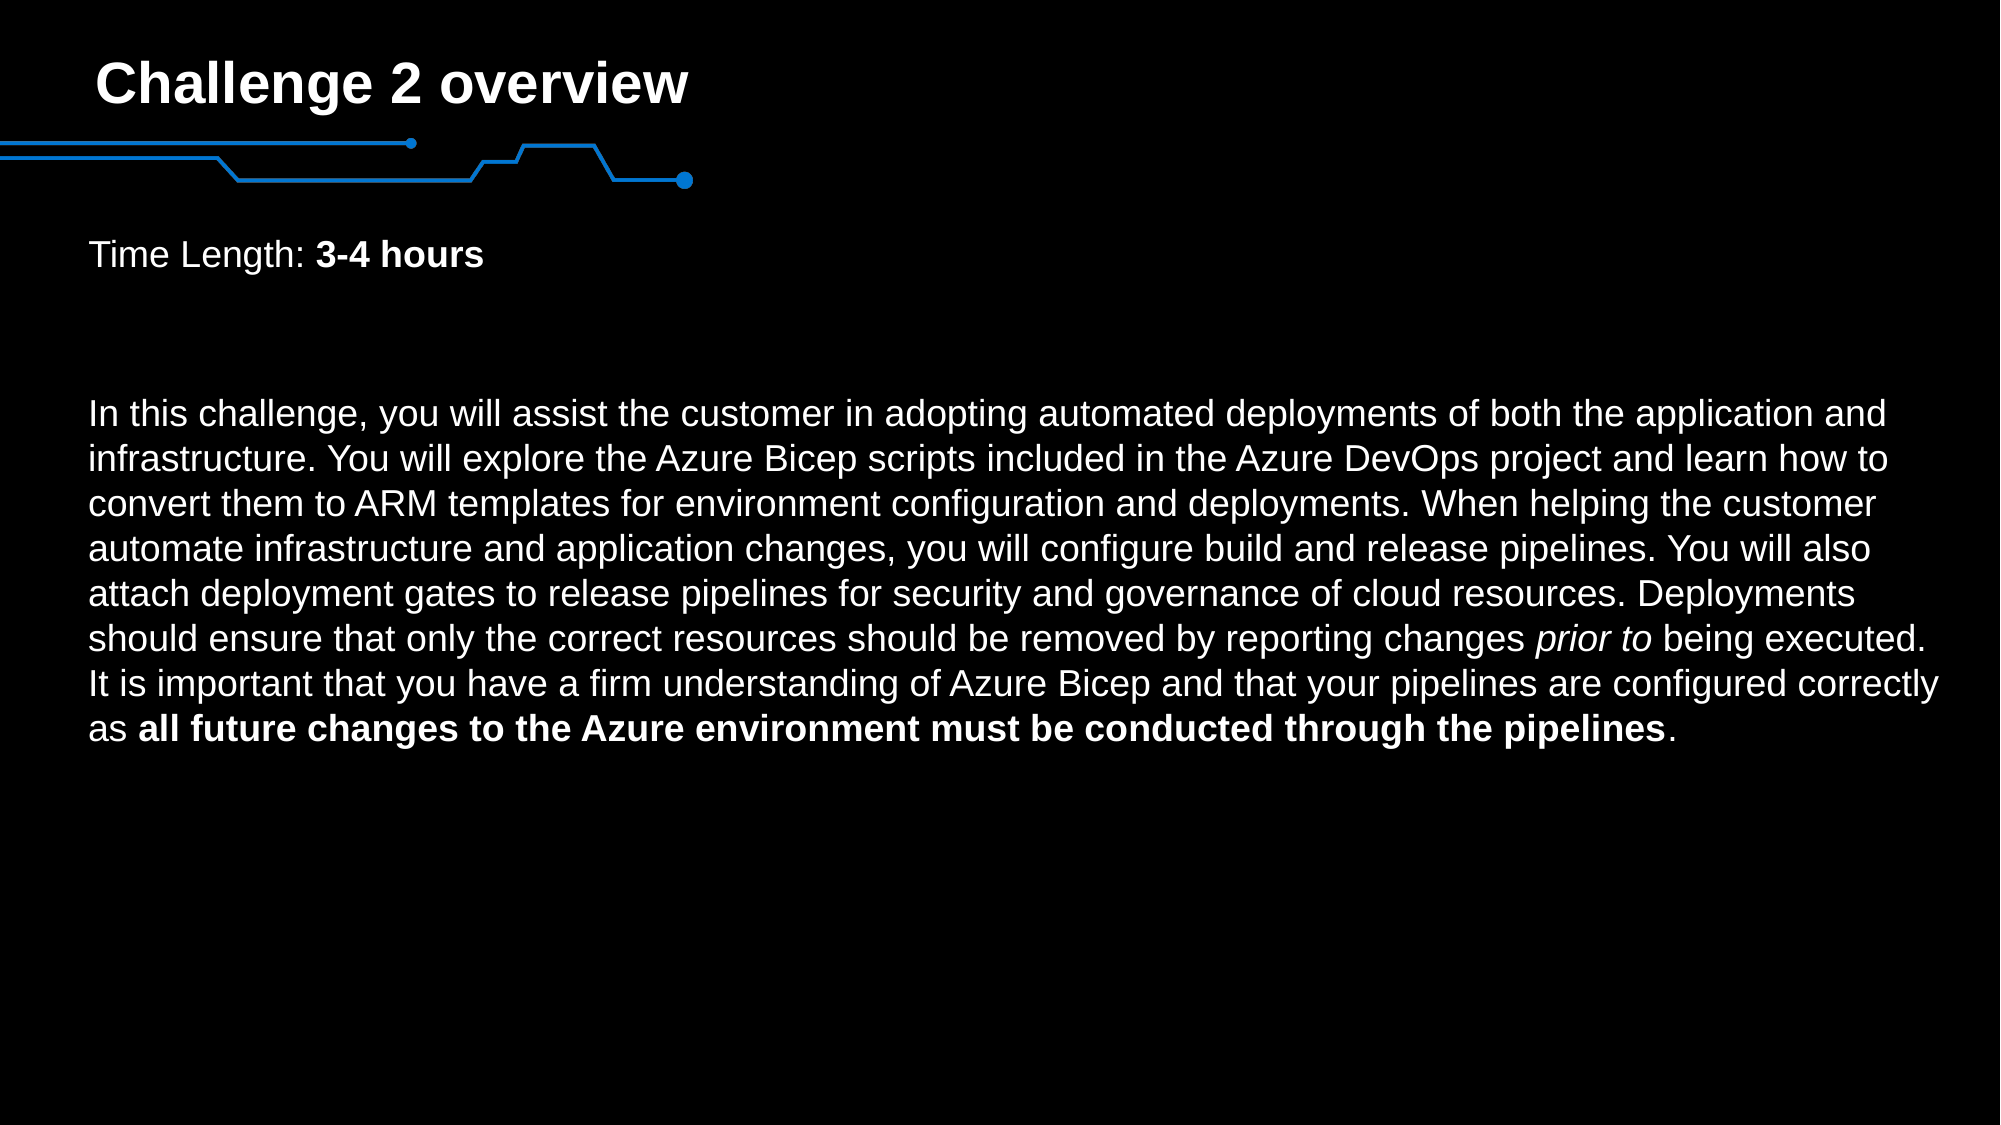

# Challenge 2 overview
Time Length: 3-4 hours
In this challenge, you will assist the customer in adopting automated deployments of both the application and infrastructure. You will explore the Azure Bicep scripts included in the Azure DevOps project and learn how to convert them to ARM templates for environment configuration and deployments. When helping the customer automate infrastructure and application changes, you will configure build and release pipelines. You will also attach deployment gates to release pipelines for security and governance of cloud resources. Deployments should ensure that only the correct resources should be removed by reporting changes prior to being executed. It is important that you have a firm understanding of Azure Bicep and that your pipelines are configured correctly as all future changes to the Azure environment must be conducted through the pipelines.